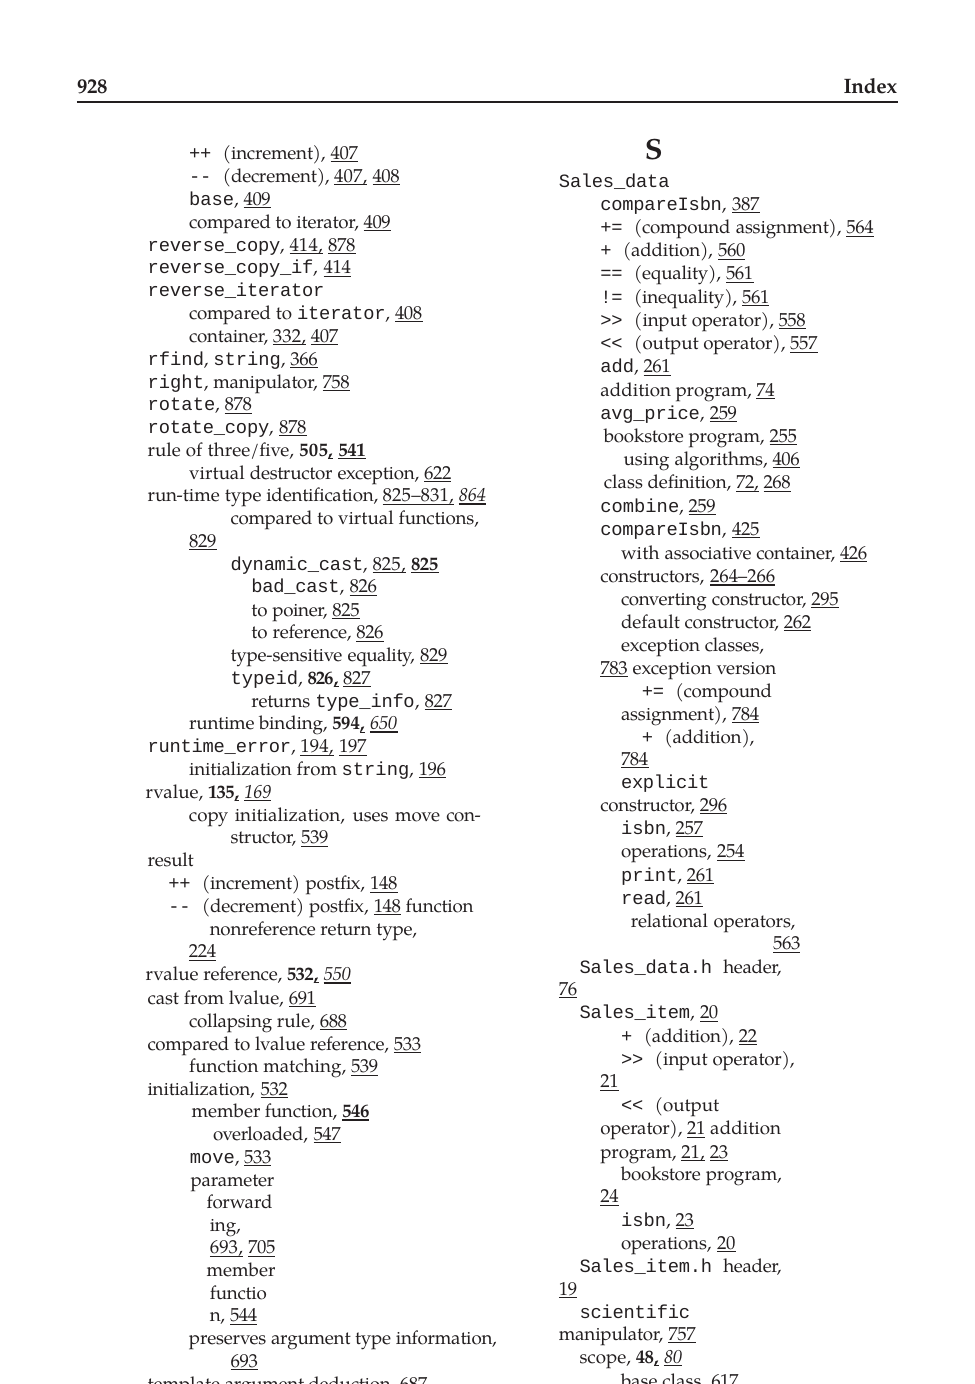

928
Index

S
Sales_data
compareIsbn, 387
+= (compound assignment), 564
+ (addition), 560
== (equality), 561
!= (inequality), 561
>> (input operator), 558
<< (output operator), 557
add, 261
addition program, 74
avg_price, 259
bookstore program, 255
using algorithms, 406
class definition, 72, 268
combine, 259
compareIsbn, 425
with associative container, 426 constructors, 264–266
converting constructor, 295
default constructor, 262
exception classes, 783 exception version
+= (compound assignment), 784
+ (addition), 784
explicit constructor, 296
isbn, 257
operations, 254
print, 261
read, 261
relational operators, 563
Sales_data.h header, 76
Sales_item, 20
+ (addition), 22
>> (input operator), 21
<< (output operator), 21 addition program, 21, 23
bookstore program, 24
isbn, 23
operations, 20
Sales_item.h header, 19
scientific manipulator, 757
scope, 48, 80
base class, 617
block, 48, 80, 173
class, 73, 282, 282–287, 305
static member, 302 compared to object lifetime, 204 derived class, 617
friend, 270, 281
++ (increment), 407
-- (decrement), 407, 408
base, 409
compared to iterator, 409
reverse_copy, 414, 878
reverse_copy_if, 414
reverse_iterator
compared to iterator, 408 container, 332, 407
rfind, string, 366
right, manipulator, 758
rotate, 878
rotate_copy, 878
rule of three/five, 505, 541
virtual destructor exception, 622 run-time type identification, 825–831, 864
compared to virtual functions, 829
dynamic_cast, 825, 825
bad_cast, 826
to poiner, 825
to reference, 826
type-sensitive equality, 829
typeid, 826, 827
returns type_info, 827
runtime binding, 594, 650
runtime_error, 194, 197 initialization from string, 196
rvalue, 135, 169
copy initialization, uses move con- structor, 539
result
++ (increment) postfix, 148
-- (decrement) postfix, 148 function nonreference return type,
224
rvalue reference, 532, 550
cast from lvalue, 691 collapsing rule, 688
compared to lvalue reference, 533 function matching, 539
initialization, 532
member function, 546
overloaded, 547
move, 533 parameter
forwarding, 693, 705
member function, 544
preserves argument type information, 693
template argument deduction, 687 variable, 533